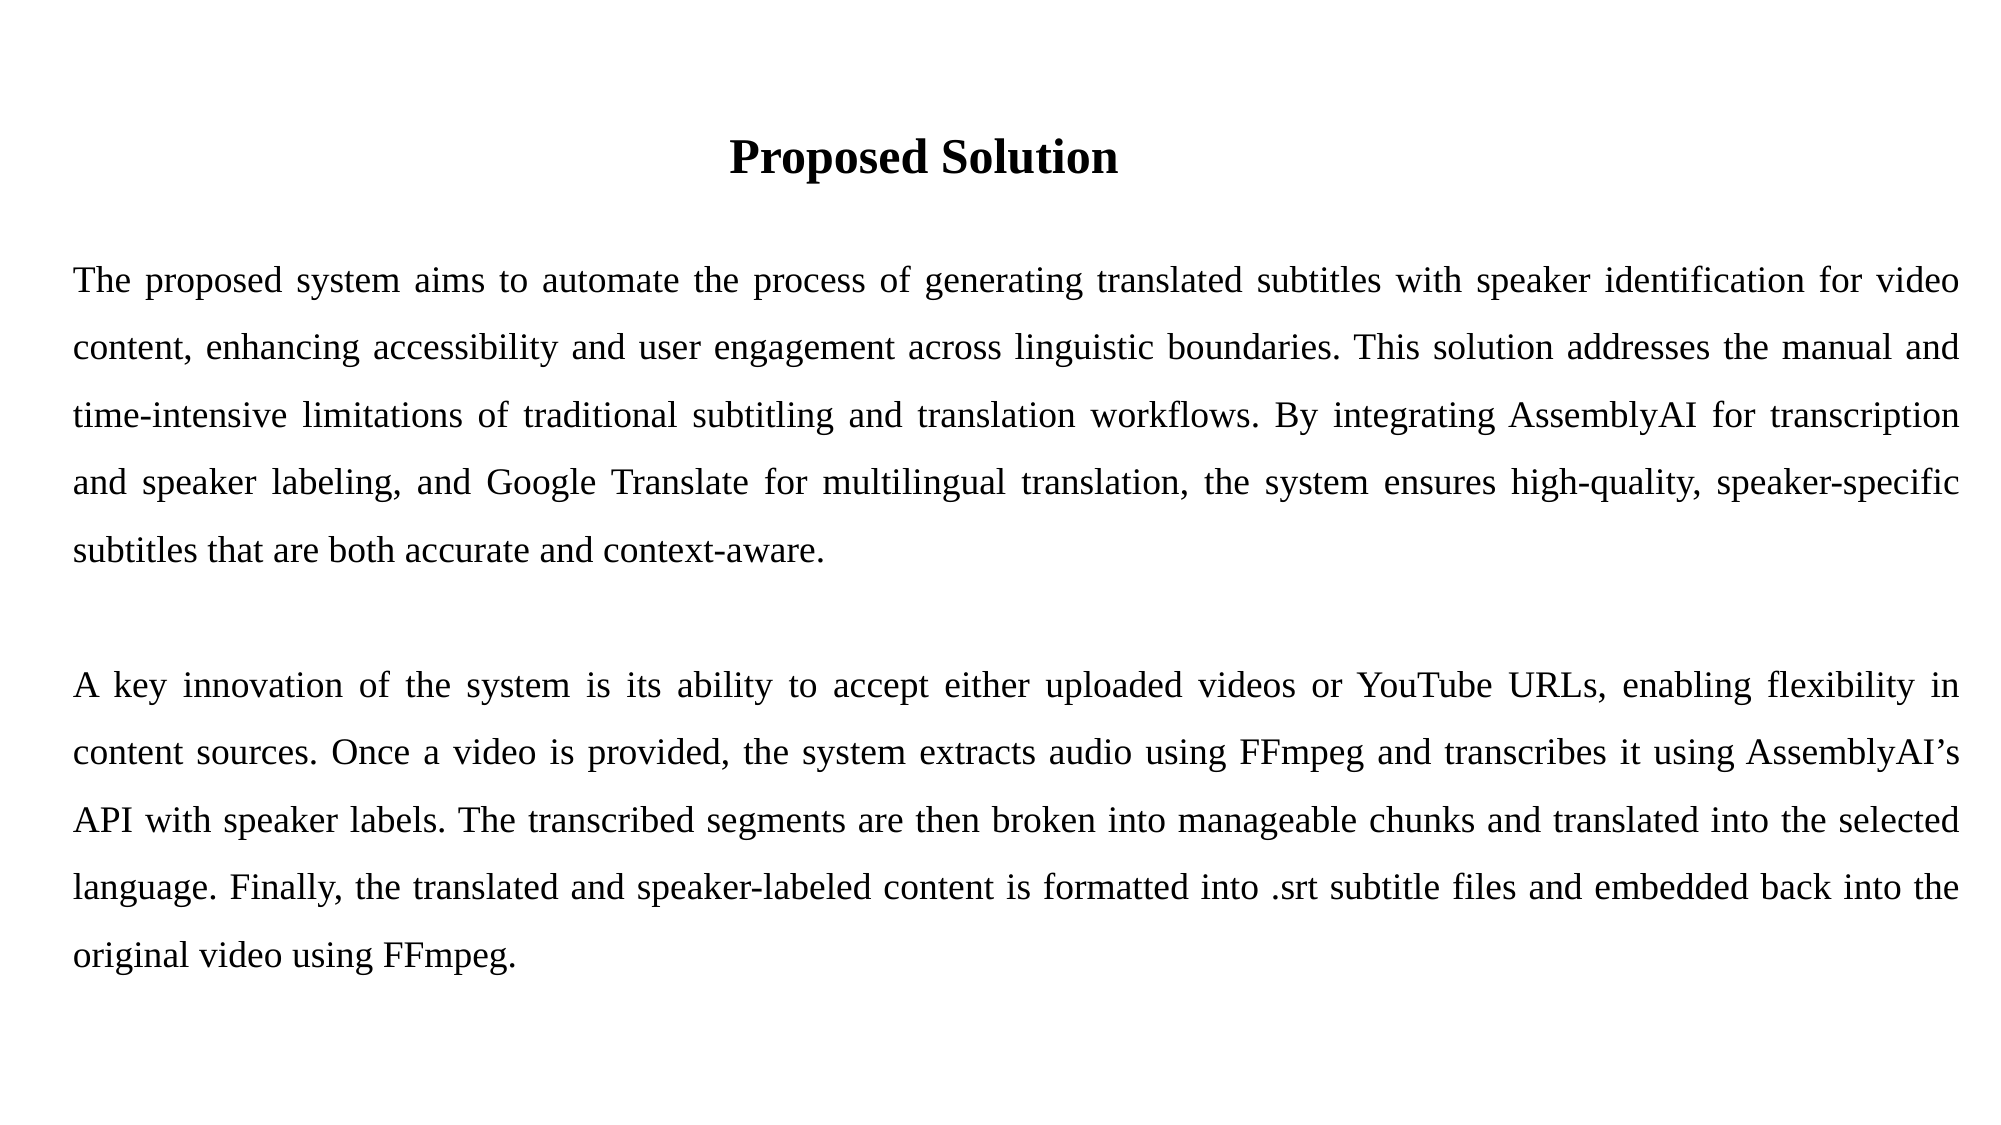

Proposed Solution
The proposed system aims to automate the process of generating translated subtitles with speaker identification for video content, enhancing accessibility and user engagement across linguistic boundaries. This solution addresses the manual and time-intensive limitations of traditional subtitling and translation workflows. By integrating AssemblyAI for transcription and speaker labeling, and Google Translate for multilingual translation, the system ensures high-quality, speaker-specific subtitles that are both accurate and context-aware.

A key innovation of the system is its ability to accept either uploaded videos or YouTube URLs, enabling flexibility in content sources. Once a video is provided, the system extracts audio using FFmpeg and transcribes it using AssemblyAI’s API with speaker labels. The transcribed segments are then broken into manageable chunks and translated into the selected language. Finally, the translated and speaker-labeled content is formatted into .srt subtitle files and embedded back into the original video using FFmpeg.